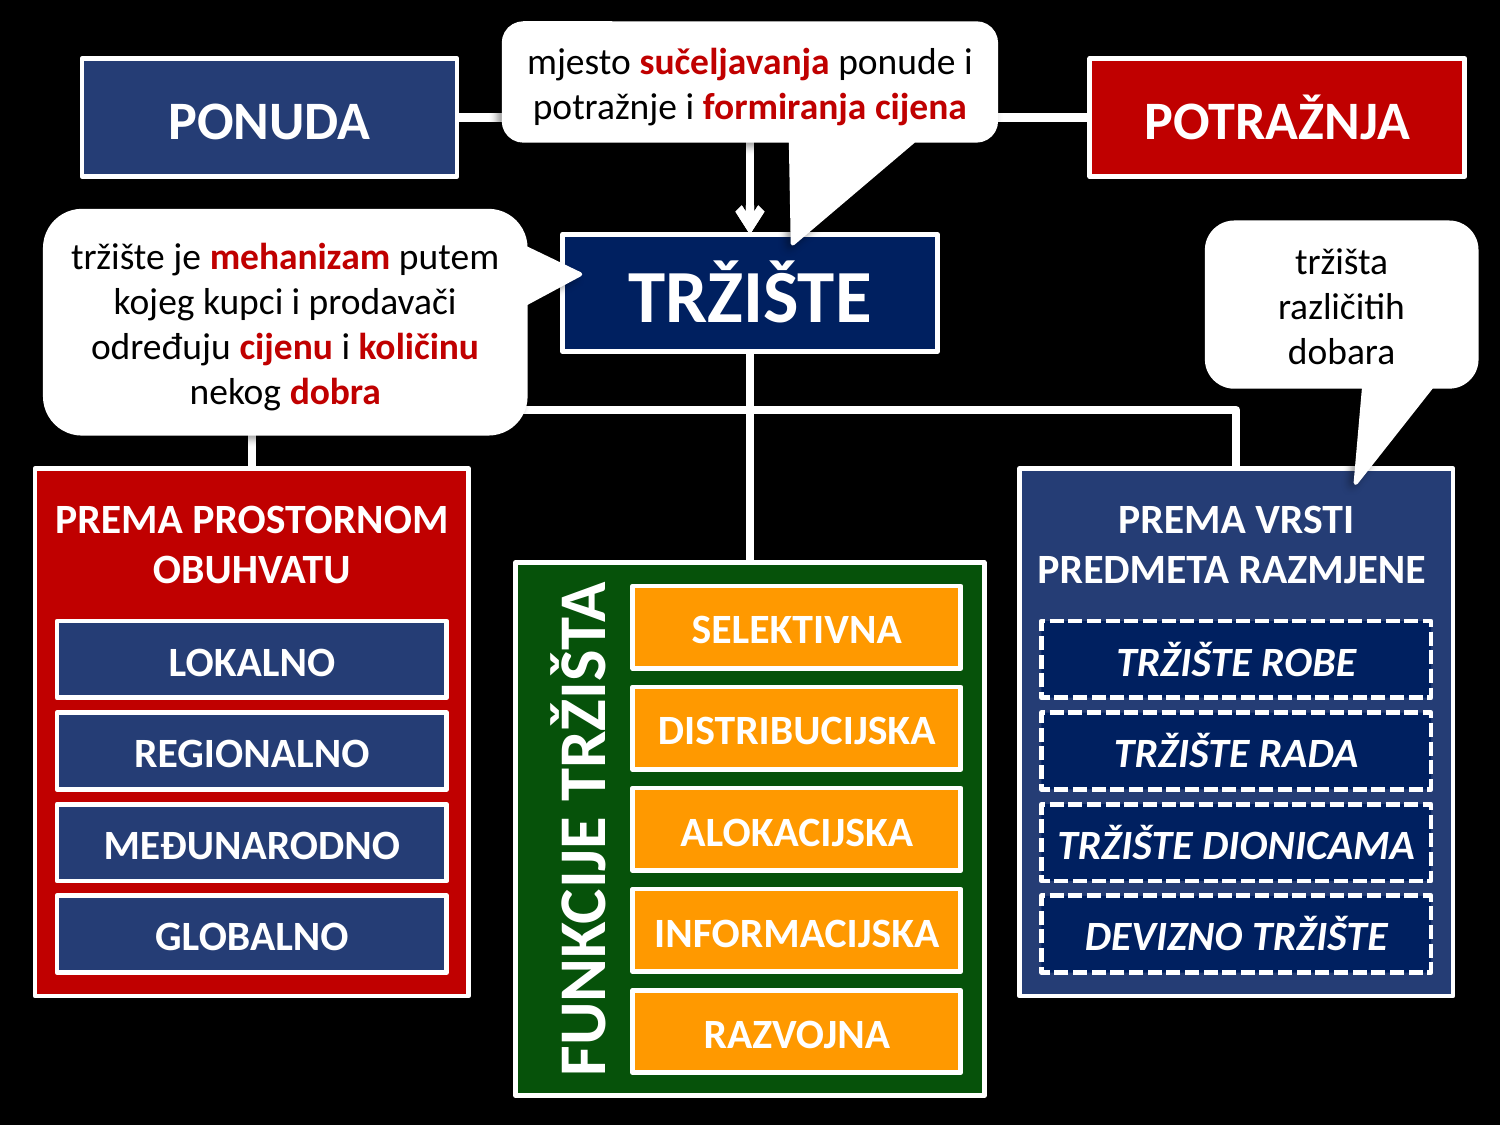

mjesto sučeljavanja ponude i potražnje i formiranja cijena
PONUDA
POTRAŽNJA
tržište je mehanizam putem kojeg kupci i prodavači određuju cijenu i količinu nekog dobra
tržišta različitih dobara
TRŽIŠTE
PREMA PROSTORNOM OBUHVATU
PREMA VRSTI PREDMETA RAZMJENE
SELEKTIVNA
FUNKCIJE TRŽIŠTA
LOKALNO
TRŽIŠTE ROBE
DISTRIBUCIJSKA
REGIONALNO
TRŽIŠTE RADA
ALOKACIJSKA
MEĐUNARODNO
TRŽIŠTE DIONICAMA
INFORMACIJSKA
GLOBALNO
DEVIZNO TRŽIŠTE
RAZVOJNA